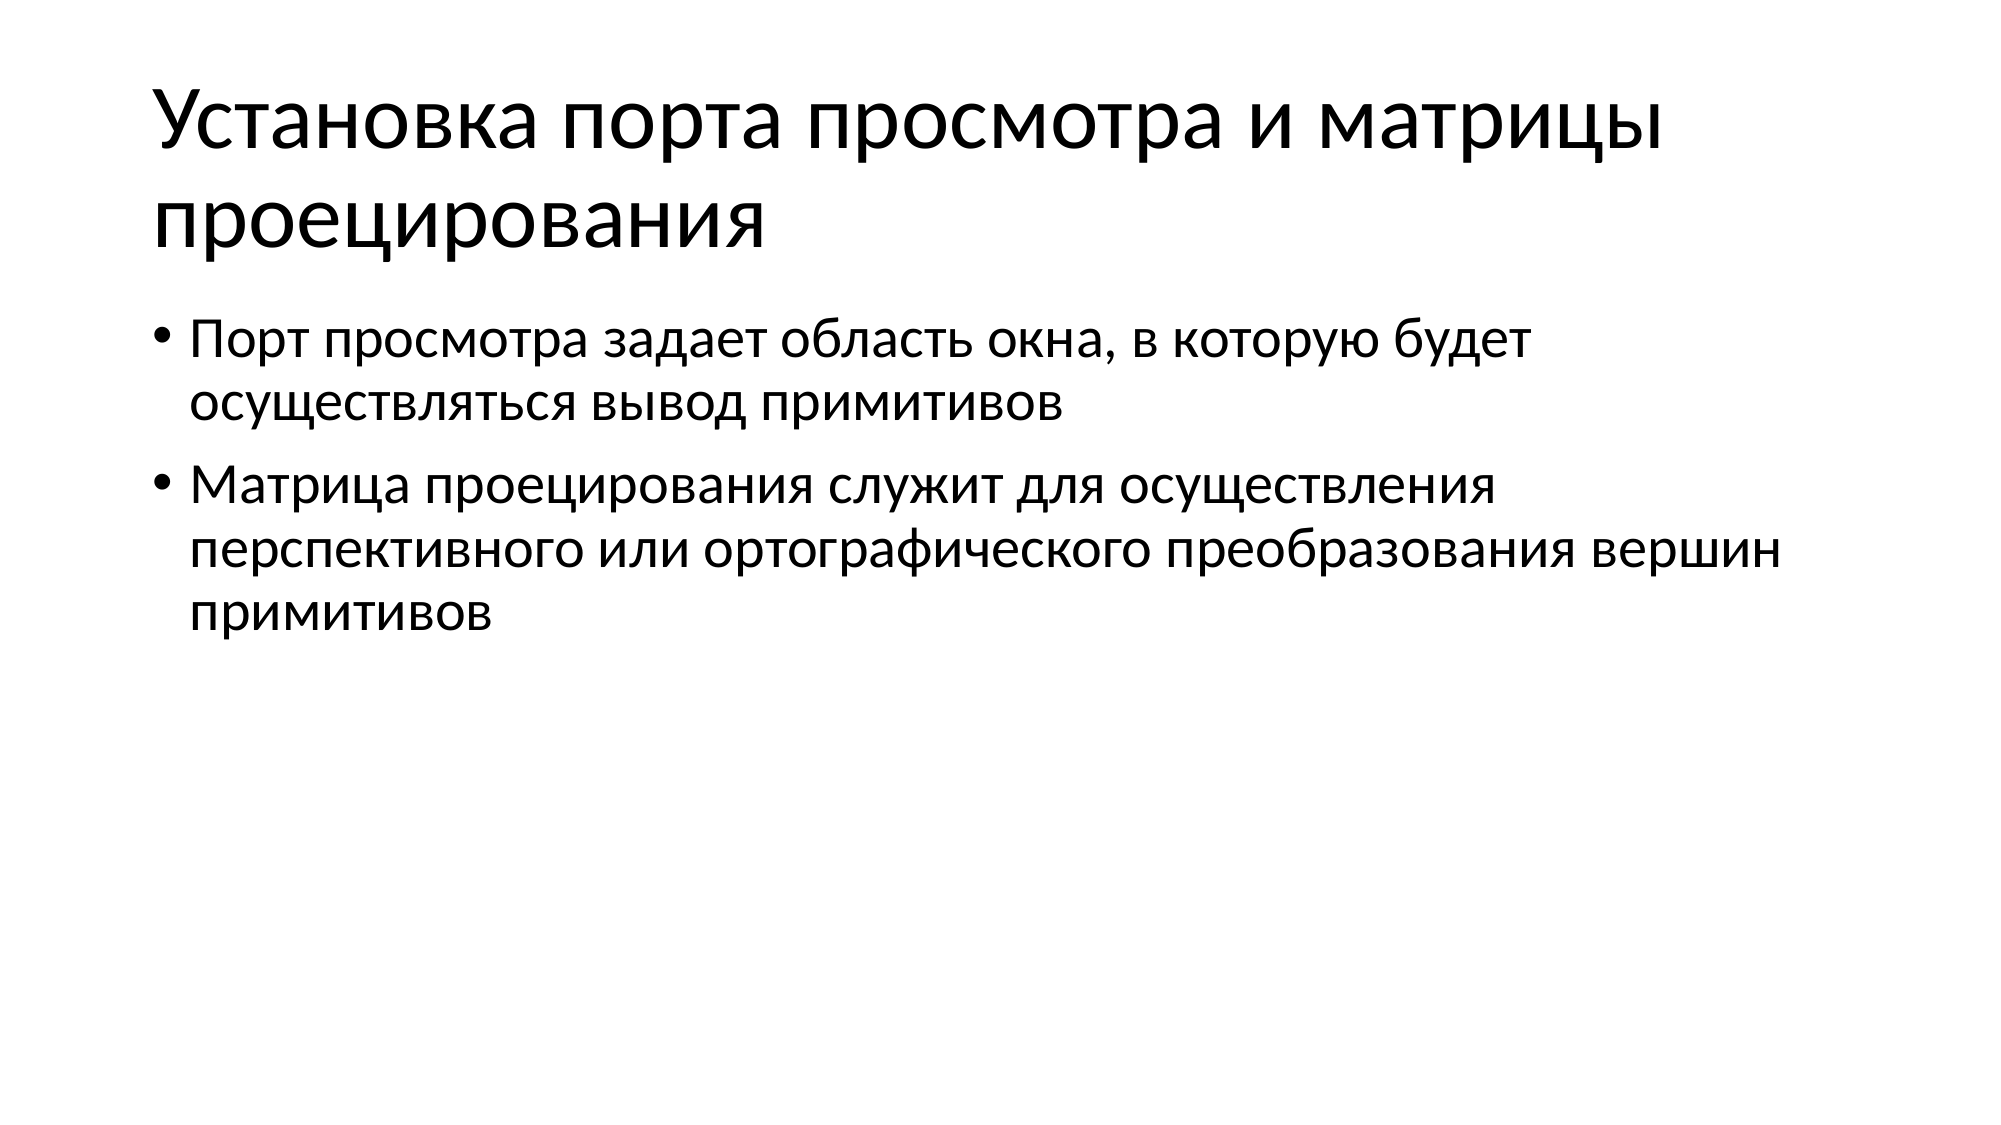

# Установка порта просмотра и матрицы проецирования
Порт просмотра задает область окна, в которую будет осуществляться вывод примитивов
Матрица проецирования служит для осуществления перспективного или ортографического преобразования вершин примитивов